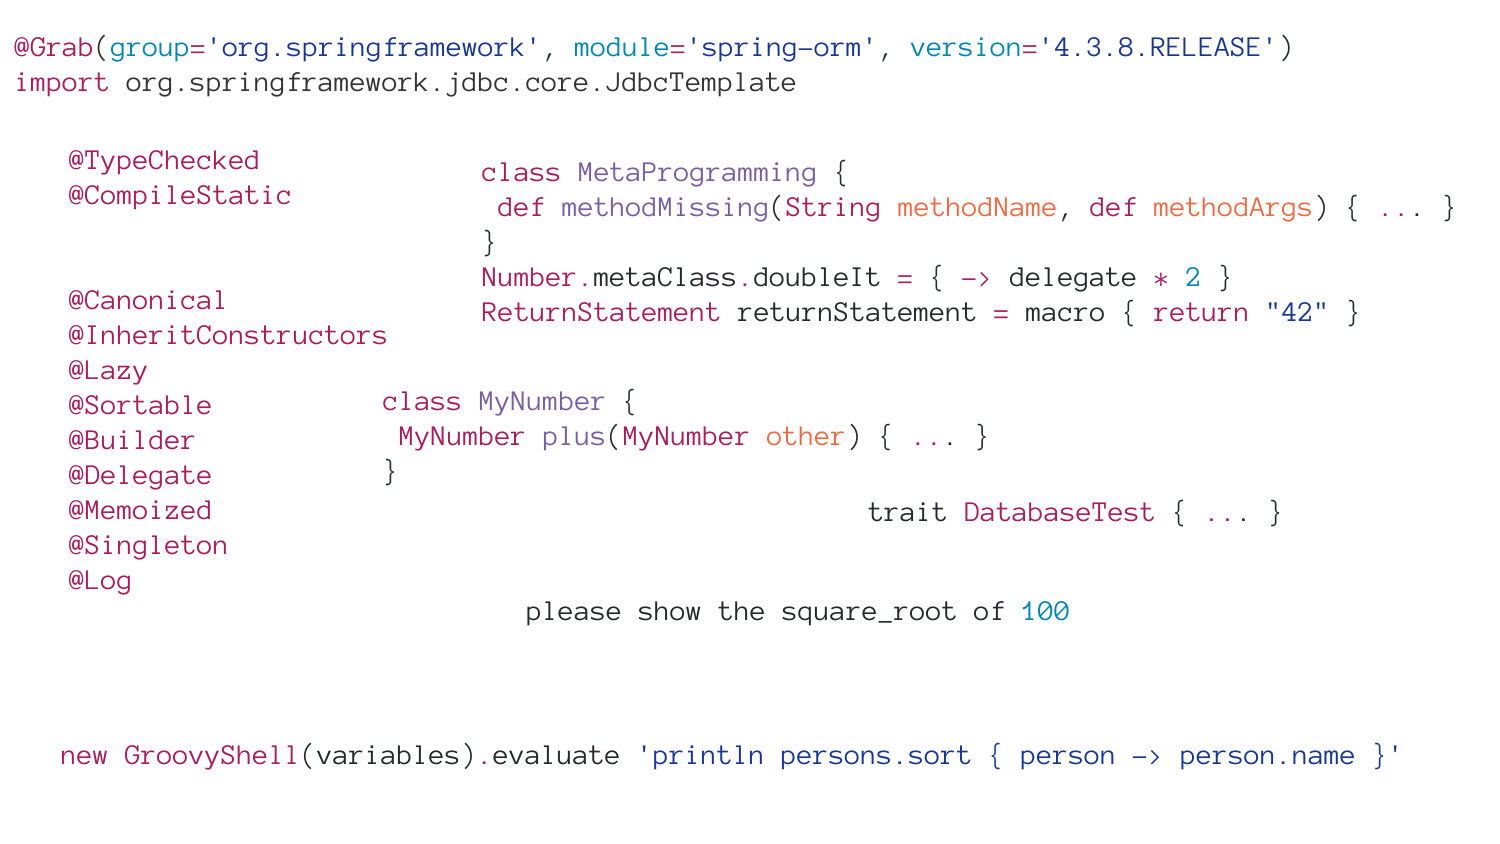

@Grab(group='org.springframework', module='spring-orm', version='4.3.8.RELEASE')
import org.springframework.jdbc.core.JdbcTemplate
@TypeChecked
@CompileStatic

@Canonical
@InheritConstructors
@Lazy
@Sortable
@Builder
@Delegate
@Memoized
@Singleton
@Log
class MetaProgramming {
 def methodMissing(String methodName, def methodArgs) { ... }
}
Number.metaClass.doubleIt = { -> delegate * 2 }
ReturnStatement returnStatement = macro { return "42" }

class MyNumber {
 MyNumber plus(MyNumber other) { ... }
}
trait DatabaseTest { ... }
please show the square_root of 100
new GroovyShell(variables).evaluate 'println persons.sort { person -> person.name }'